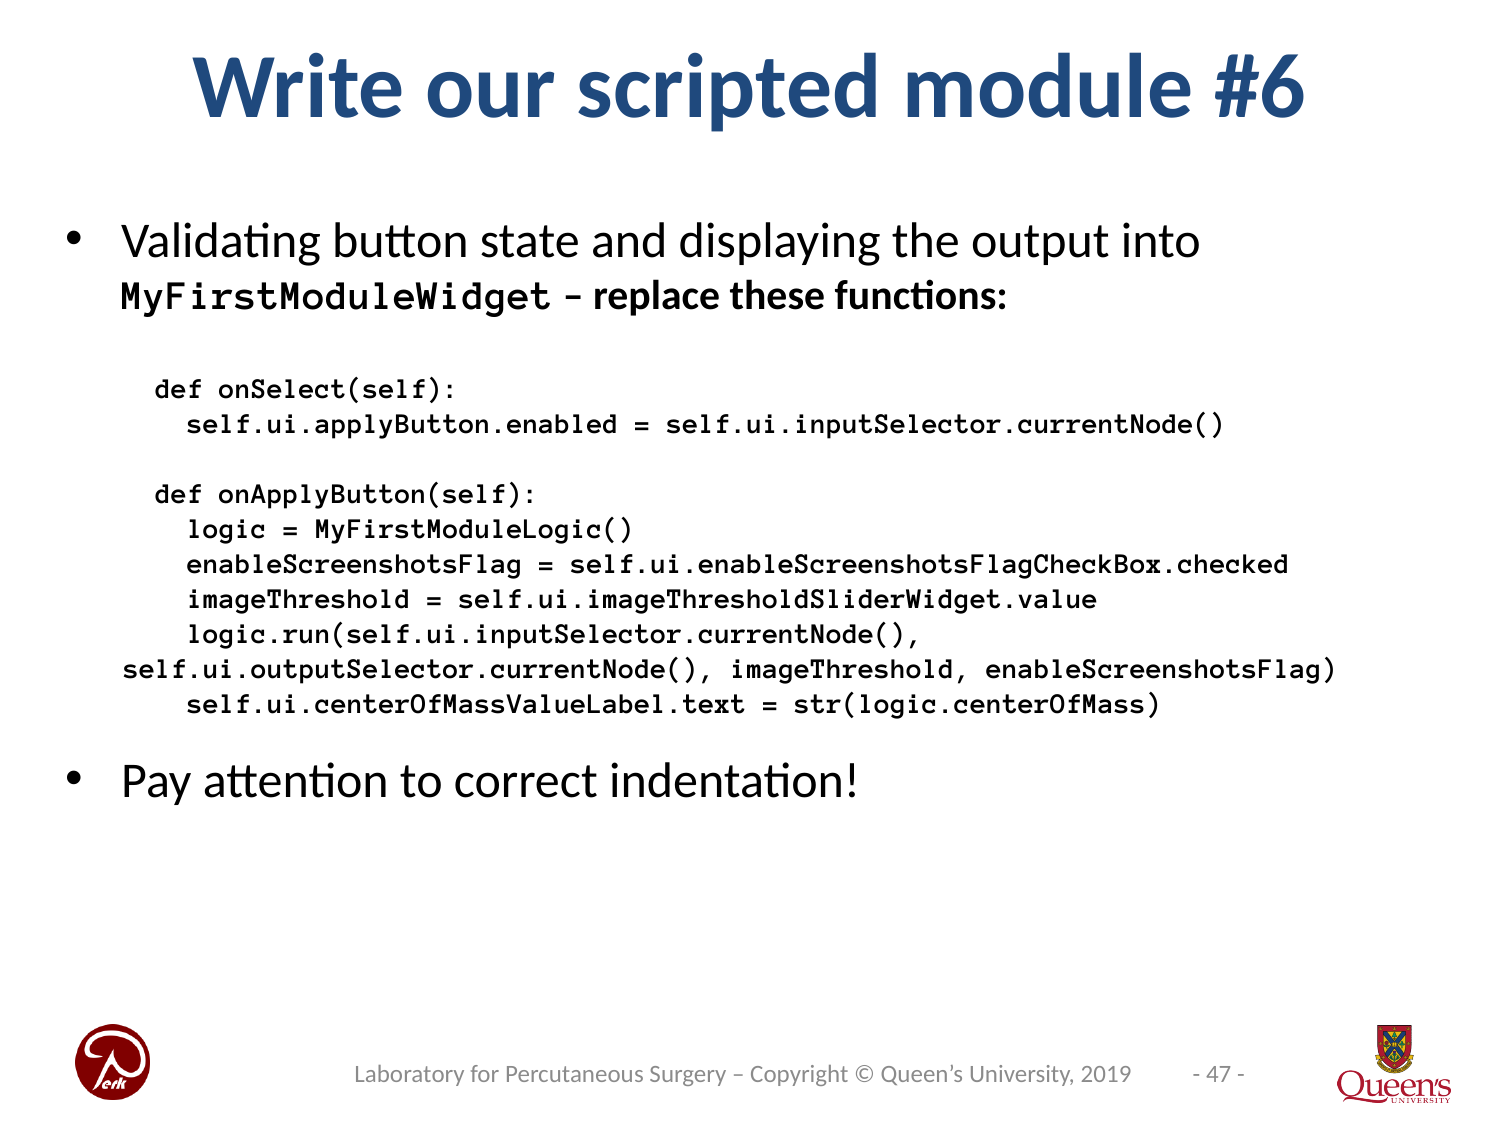

Write our scripted module #6
Validating button state and displaying the output into
MyFirstModuleWidget – replace these functions:

Pay attention to correct indentation!
  def onSelect(self):
    self.ui.applyButton.enabled = self.ui.inputSelector.currentNode()

  def onApplyButton(self):
    logic = MyFirstModuleLogic()
    enableScreenshotsFlag = self.ui.enableScreenshotsFlagCheckBox.checked
    imageThreshold = self.ui.imageThresholdSliderWidget.value
    logic.run(self.ui.inputSelector.currentNode(), self.ui.outputSelector.currentNode(), imageThreshold, enableScreenshotsFlag)
    self.ui.centerOfMassValueLabel.text = str(logic.centerOfMass)
Laboratory for Percutaneous Surgery – Copyright © Queen’s University, 2019
- 47 -